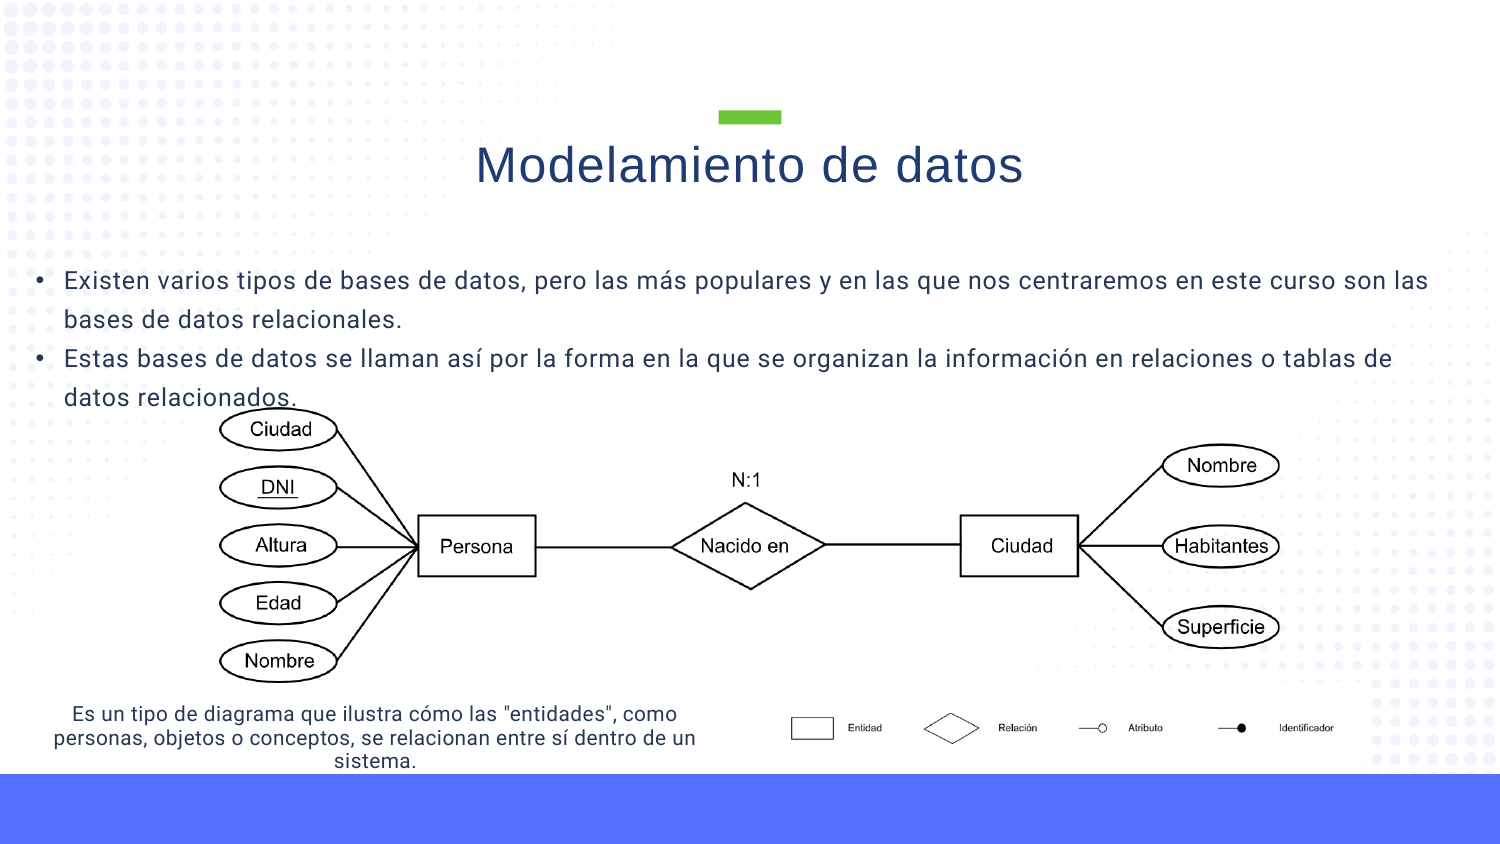

Modelamiento de datos
Existen varios tipos de bases de datos, pero las más populares y en las que nos centraremos en este curso son las bases de datos relacionales.
Estas bases de datos se llaman así por la forma en la que se organizan la información en relaciones o tablas de datos relacionados.

Es un tipo de diagrama que ilustra cómo las "entidades", como personas, objetos o conceptos, se relacionan entre sí dentro de un sistema.